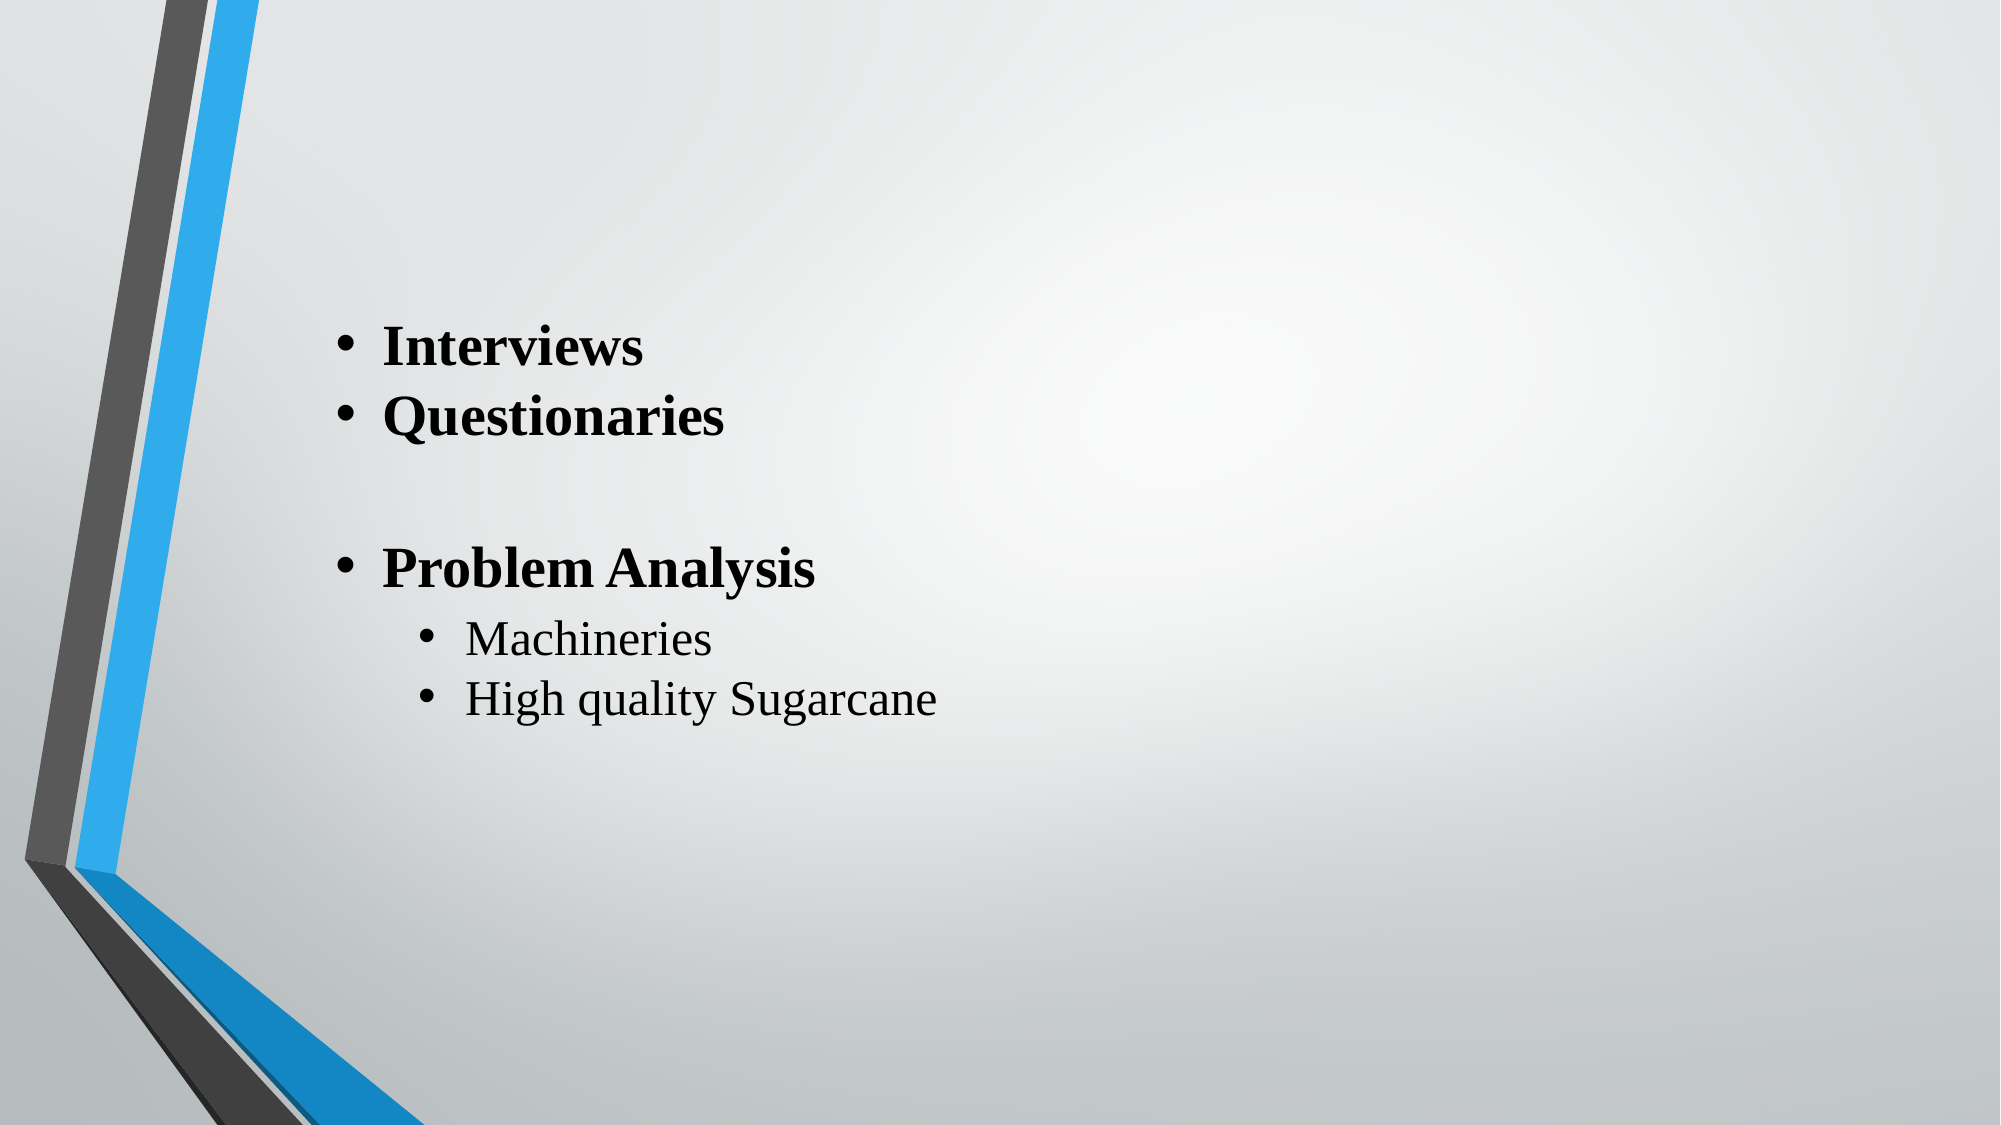

Interviews
Questionaries

Problem Analysis

Machineries
High quality Sugarcane